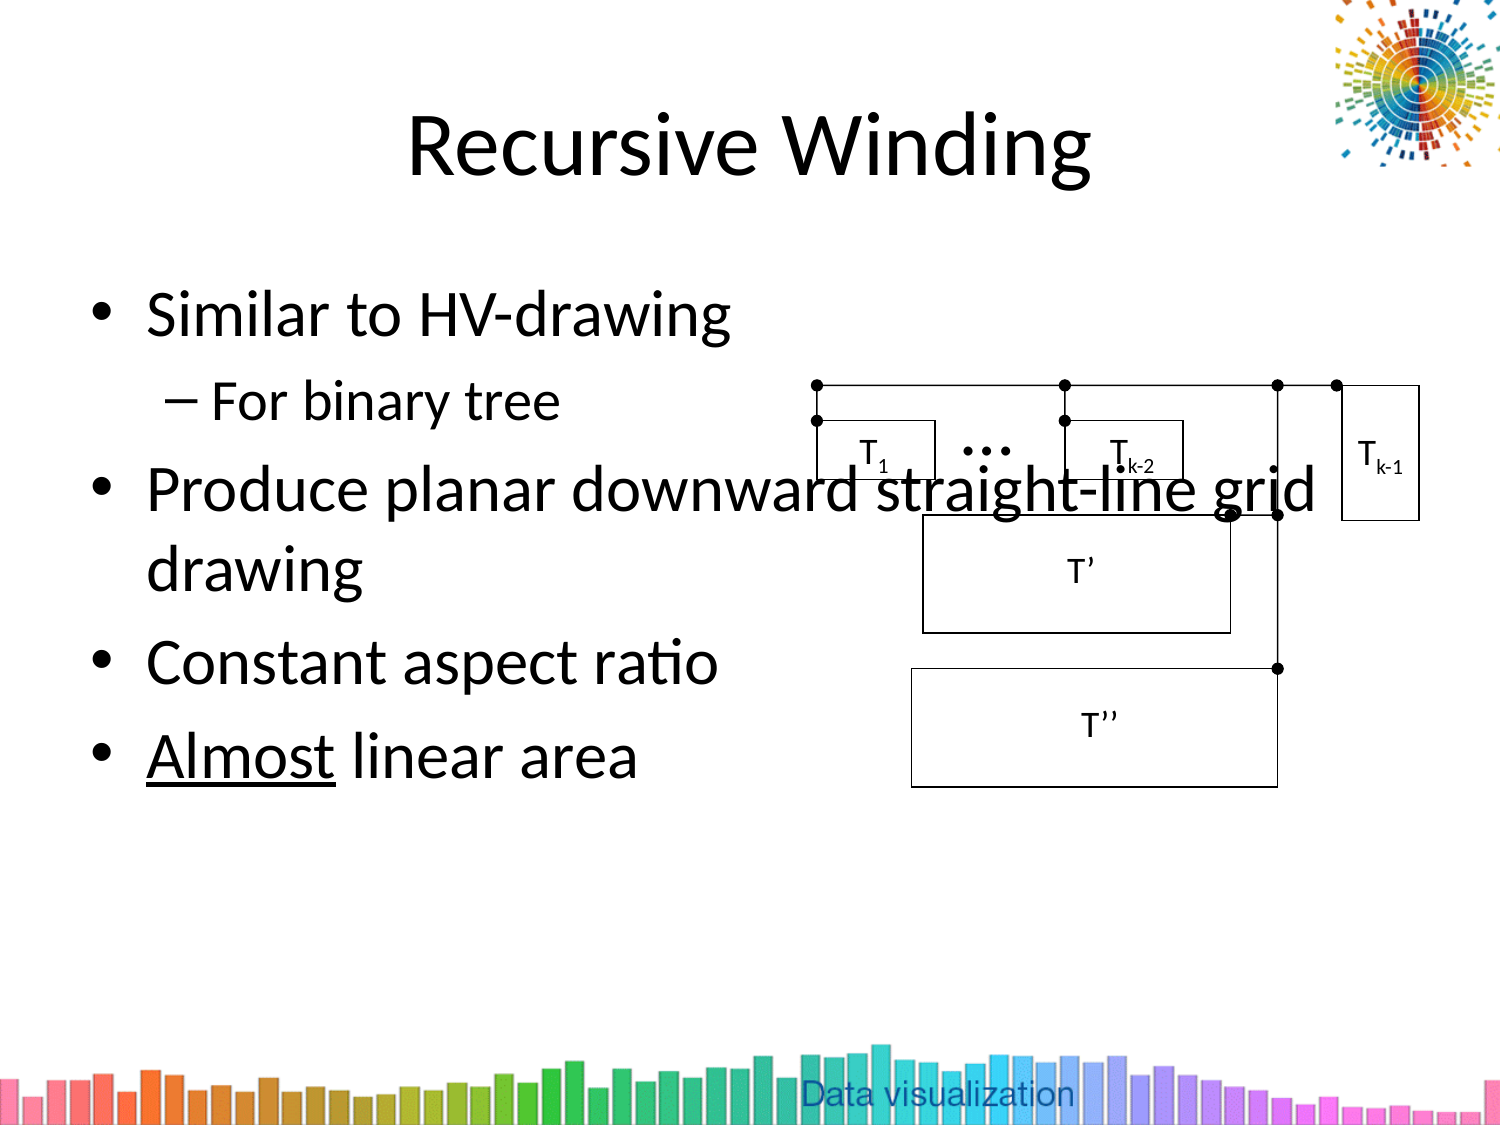

# Recursive Winding
Similar to HV-drawing
For binary tree
Produce planar downward straight-line grid drawing
Constant aspect ratio
Almost linear area
…

T1
Tk-2

Tk-1

T’

T’’